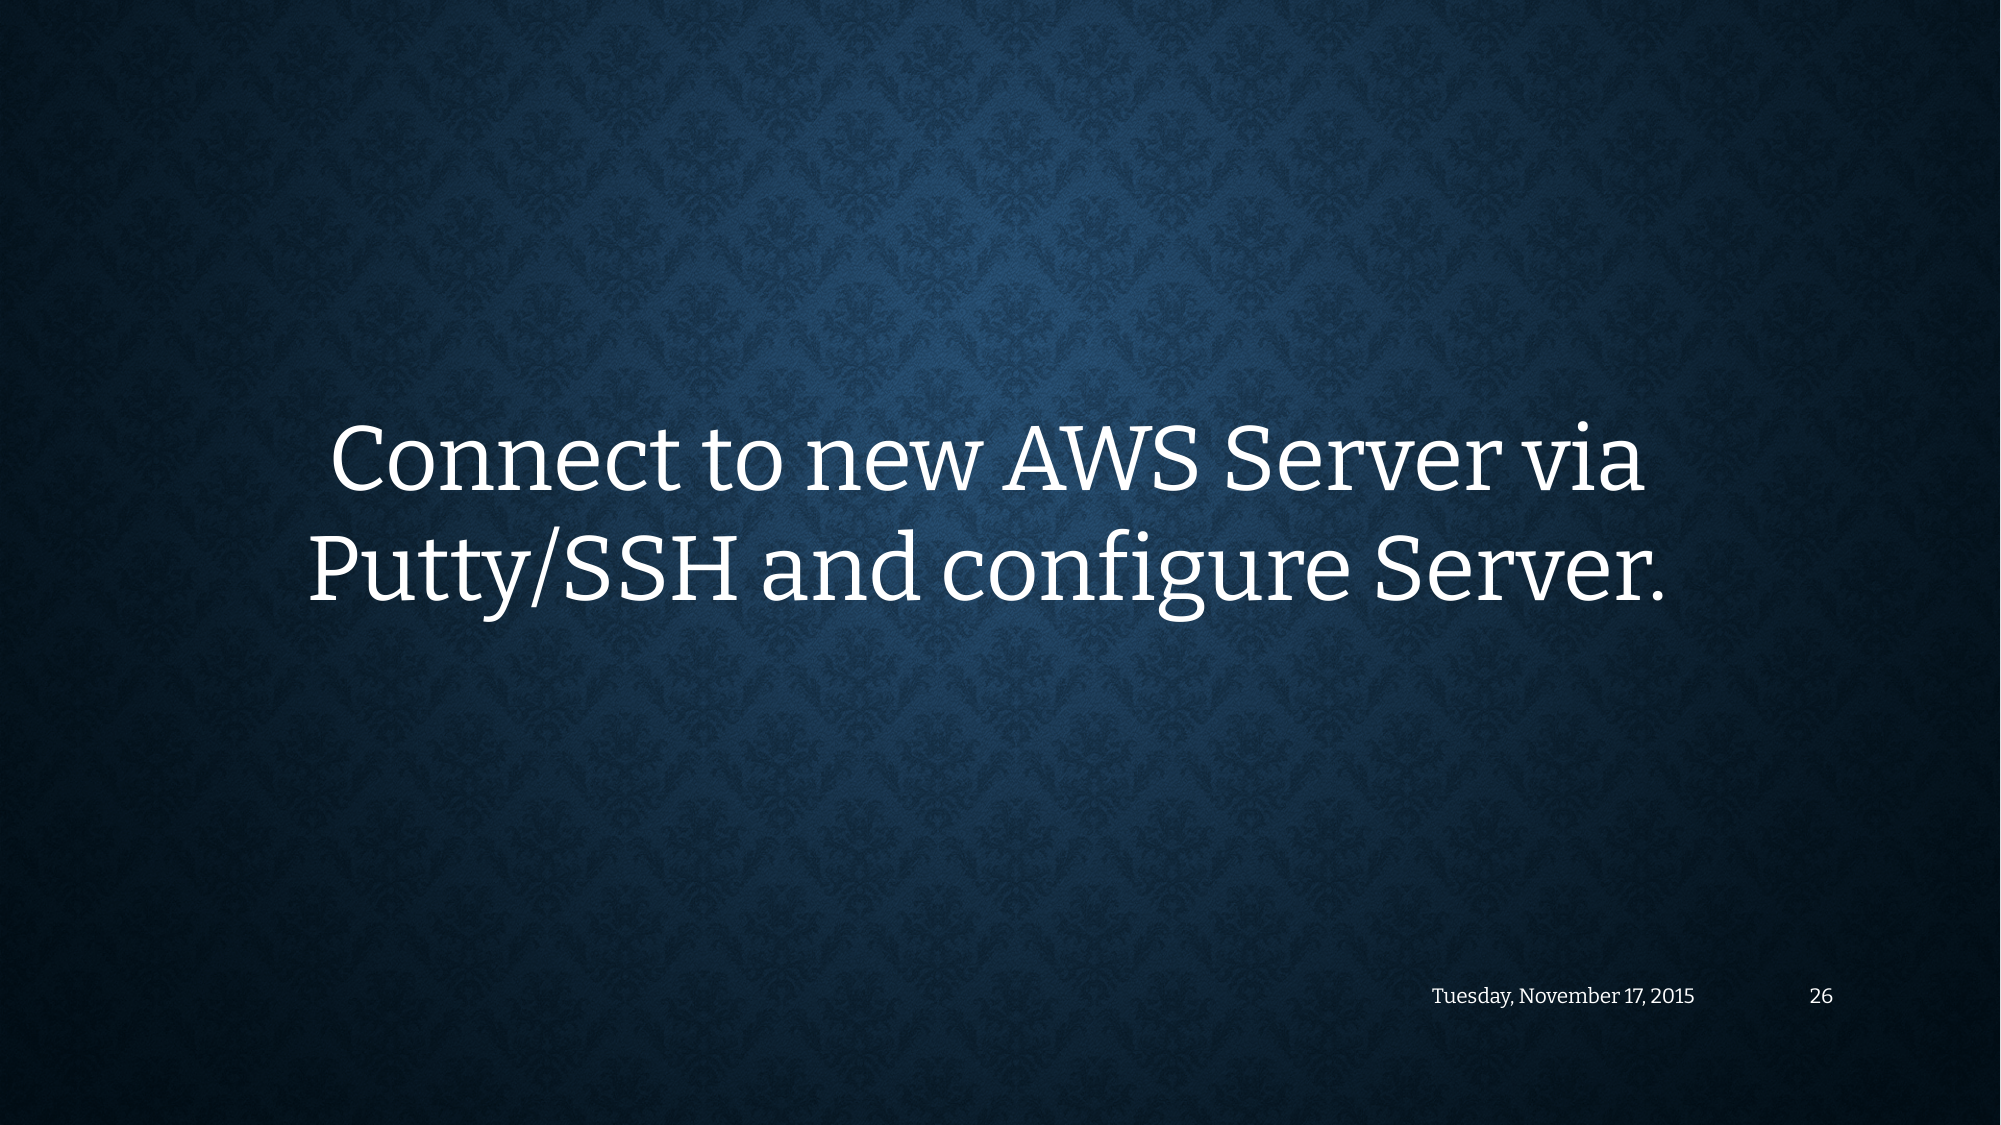

Connect to new AWS Server via Putty/SSH and configure Server.
Tuesday, November 17, 2015
26